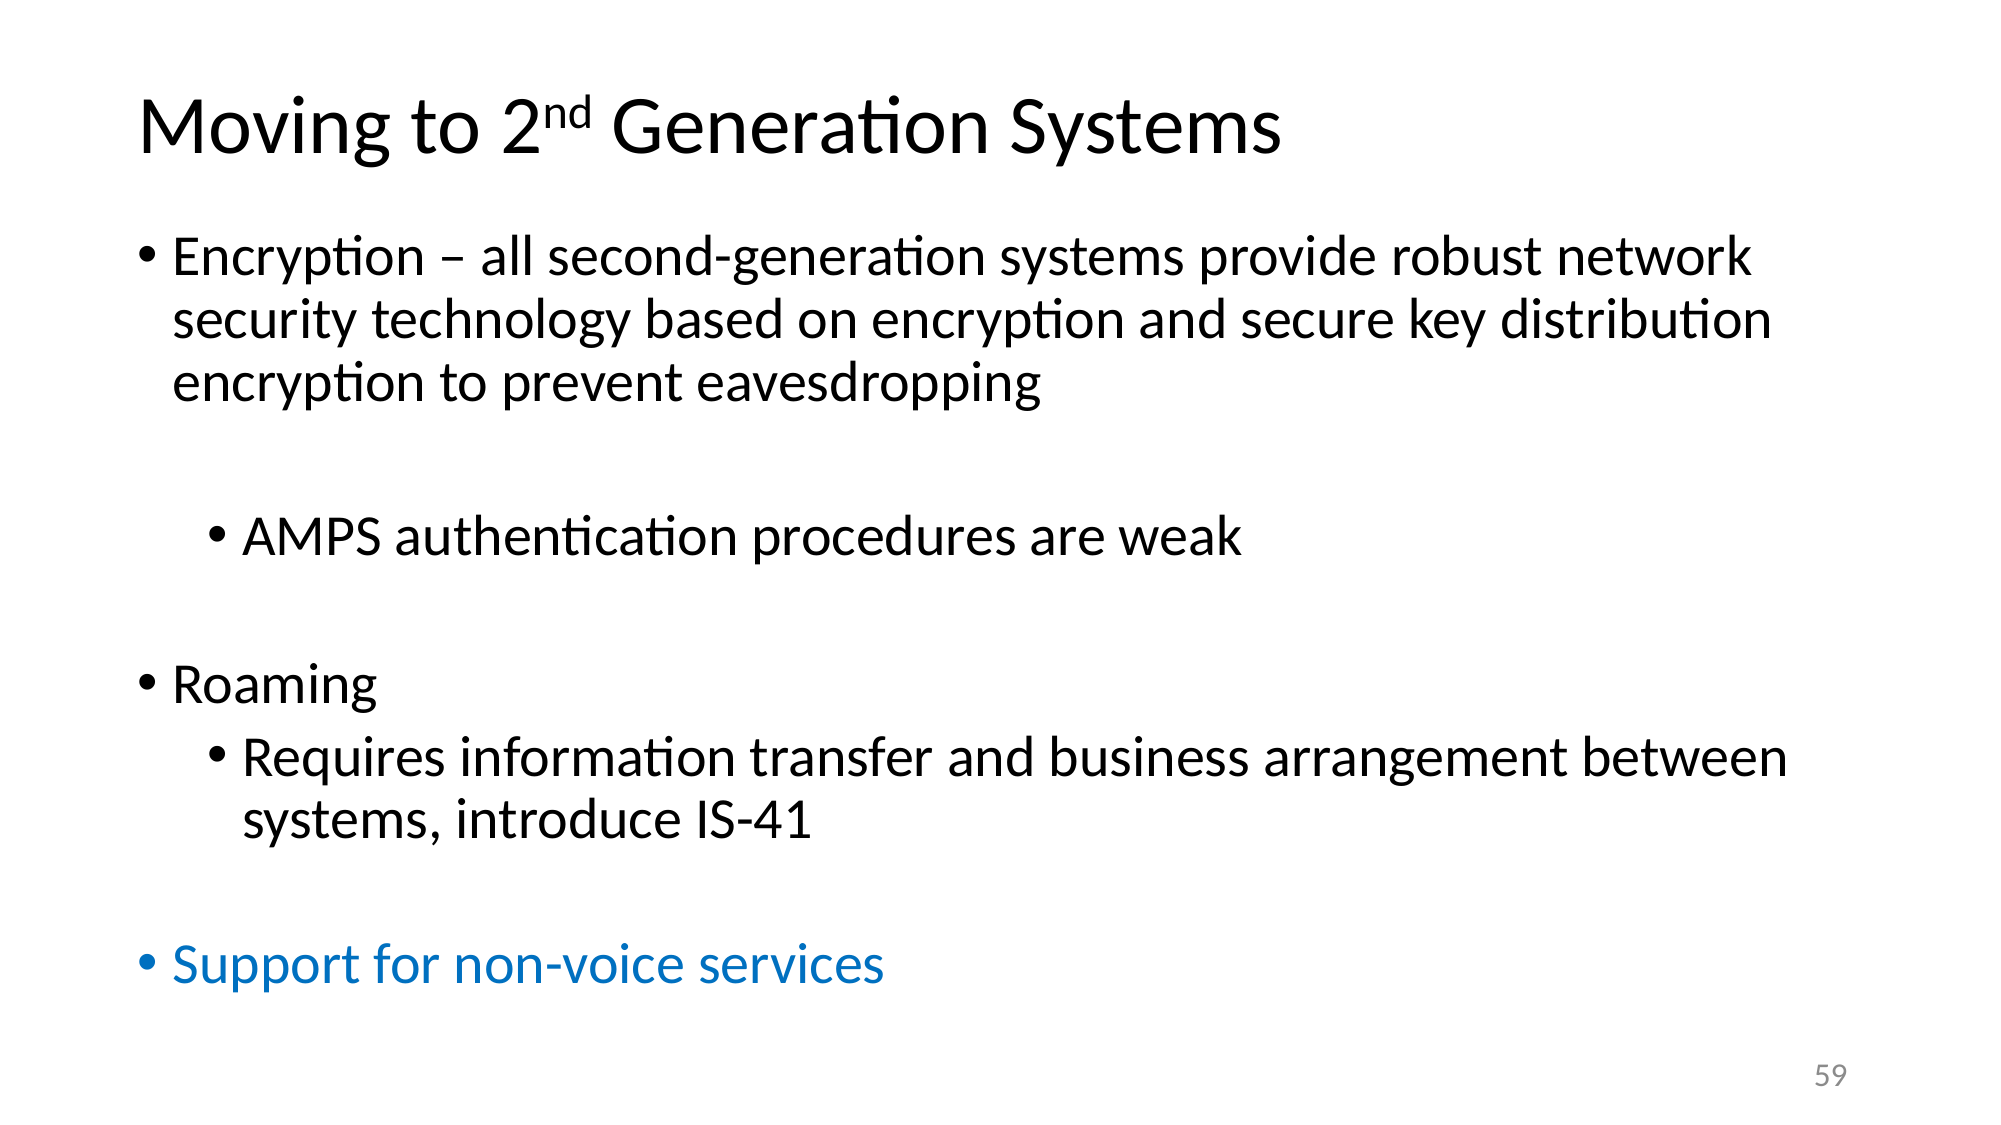

# Moving to 2nd Generation Systems
Encryption – all second-generation systems provide robust network security technology based on encryption and secure key distribution encryption to prevent eavesdropping

AMPS authentication procedures are weak

Roaming
Requires information transfer and business arrangement between systems, introduce IS-41

Support for non-voice services

59